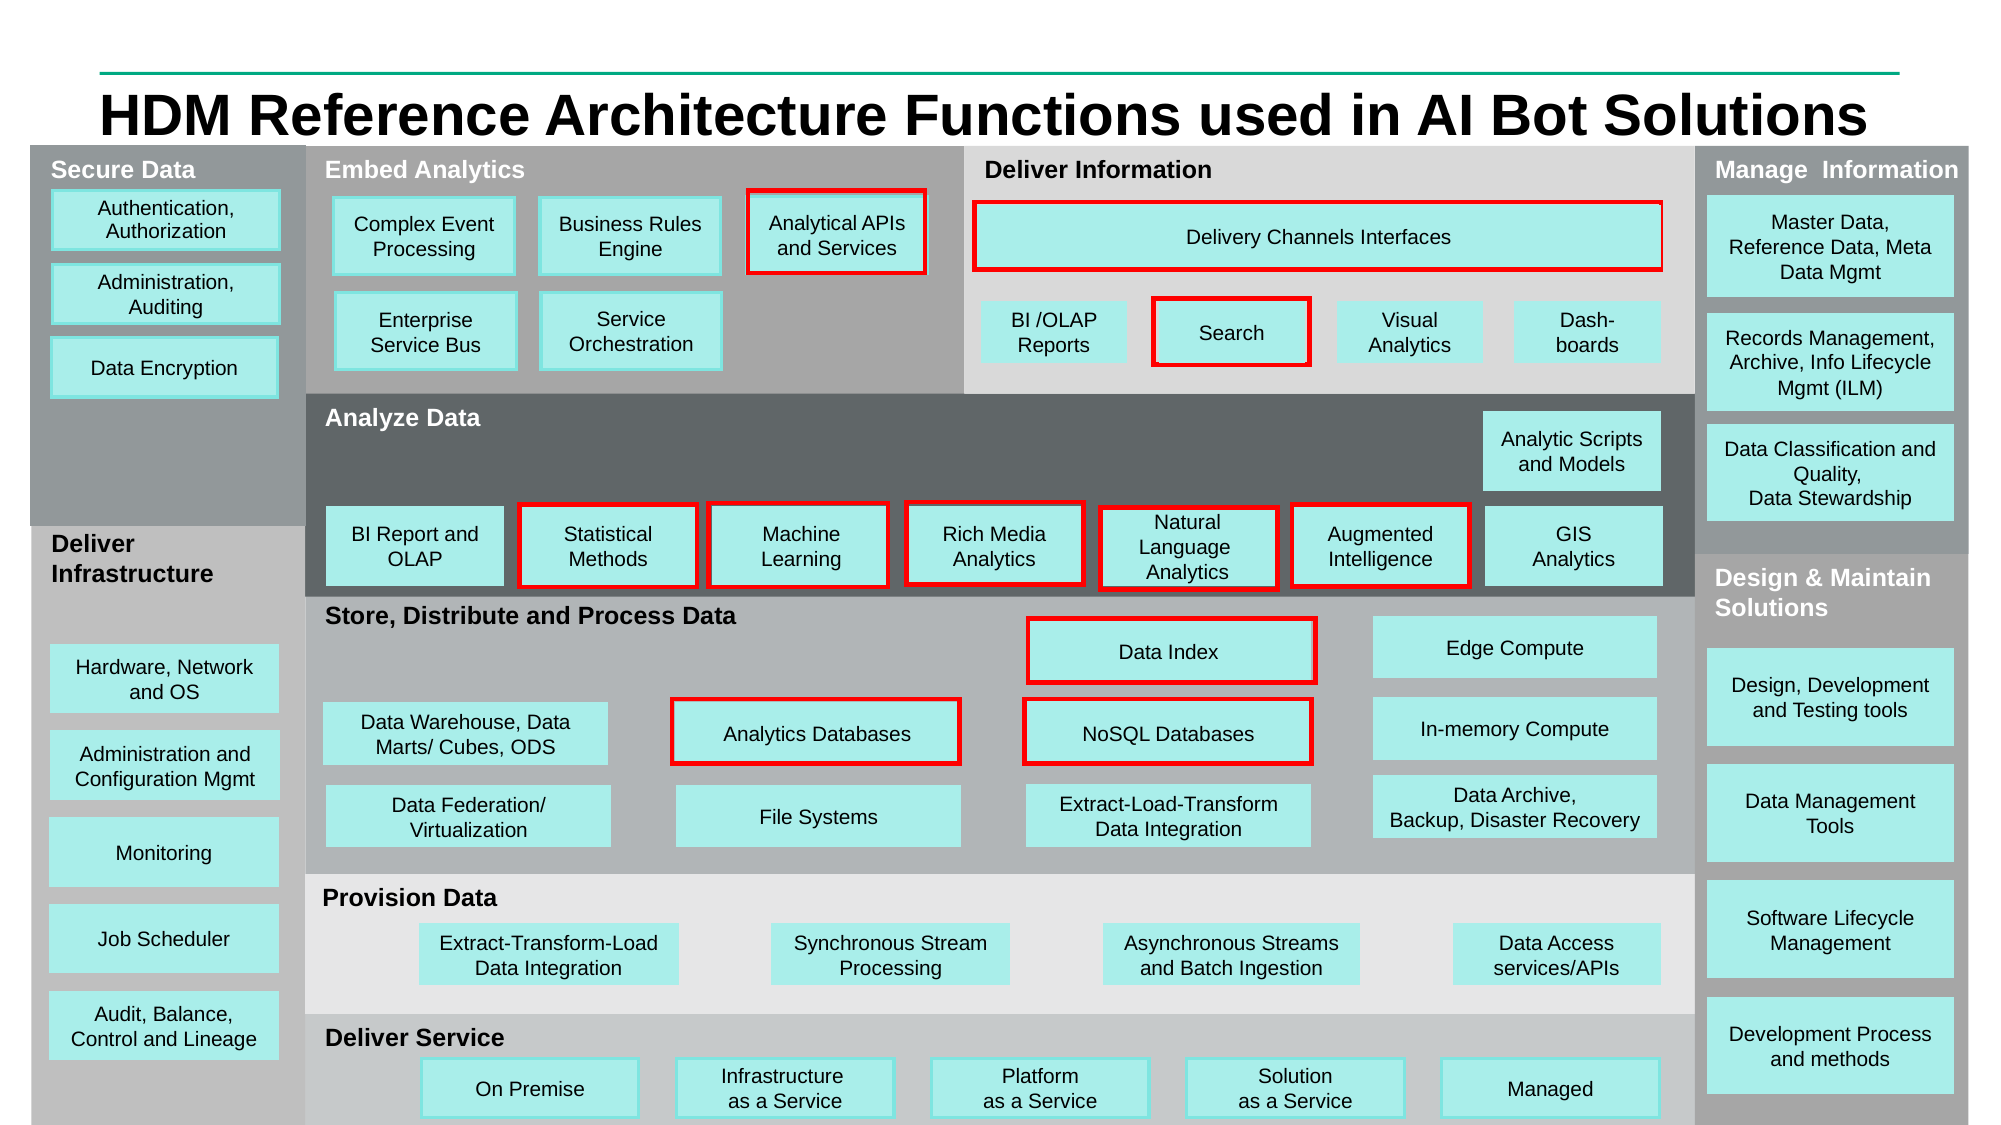

# HDM Reference Architecture Functions used in AI Bot Solutions
Deliver Information
Secure Data
Manage  Information
Embed Analytics
Authentication, Authorization

Analytical APIs and Services
Master Data, Reference Data, Meta Data Mgmt
Complex Event Processing
Business Rules Engine

Delivery Channels Interfaces
Administration, Auditing
Service
Orchestration
Enterprise
Service Bus

BI /OLAP Reports
Search
Visual Analytics
Dash-boards
Records Management, Archive, Info Lifecycle Mgmt (ILM)
Data Encryption
Analyze Data
Analytic Scripts and Models
Data Classification and Quality,
Data Stewardship

BI Report and OLAP
Statistical
Methods
Machine
Learning
Rich Media
Analytics
Natural Language
Analytics
Augmented Intelligence
GIS
Analytics
Deliver Infrastructure
Design & Maintain Solutions
Store, Distribute and Process Data
Edge Compute

Data Index
Hardware, Network
and OS
Design, Development and Testing tools
In-memory Compute

NoSQL Databases
Analytics Databases
Data Warehouse, Data Marts/ Cubes, ODS
Administration and Configuration Mgmt
Data Management Tools
Data Archive,
Backup, Disaster Recovery
Extract-Load-Transform
Data Integration
Data Federation/ Virtualization
File Systems
Monitoring
Provision Data
Software Lifecycle Management
Job Scheduler
Extract-Transform-Load Data Integration
Synchronous Stream Processing
Asynchronous Streams
and Batch Ingestion
Data Access services/APIs
Audit, Balance, Control and Lineage
Development Process and methods
Deliver Service
On Premise
Infrastructure
as a Service
Platform
as a Service
Solution
as a Service
Managed